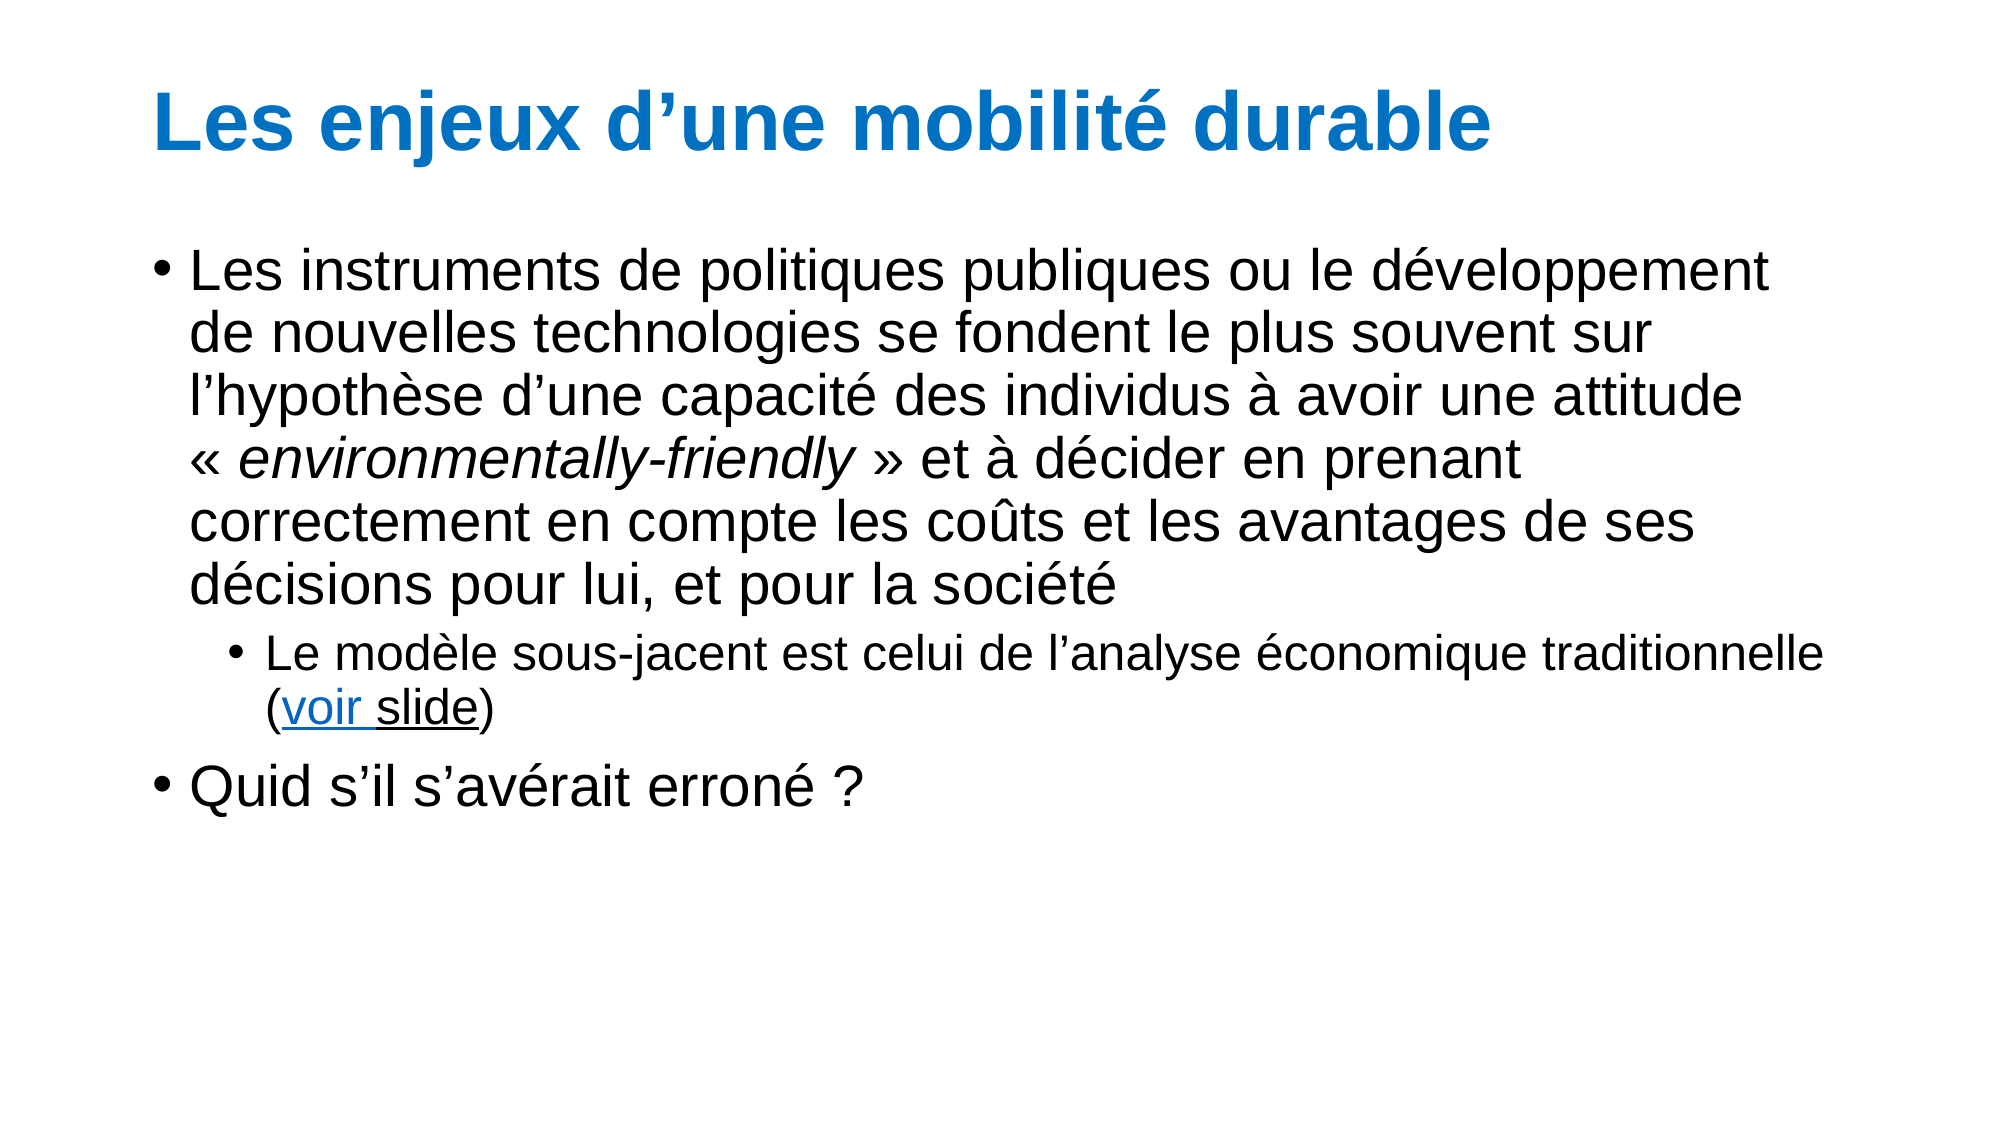

# Les enjeux d’une mobilité durable
Les instruments de politiques publiques ou le développement de nouvelles technologies se fondent le plus souvent sur l’hypothèse d’une capacité des individus à avoir une attitude « environmentally-friendly » et à décider en prenant correctement en compte les coûts et les avantages de ses décisions pour lui, et pour la société
Le modèle sous-jacent est celui de l’analyse économique traditionnelle (voir slide)
Quid s’il s’avérait erroné ?